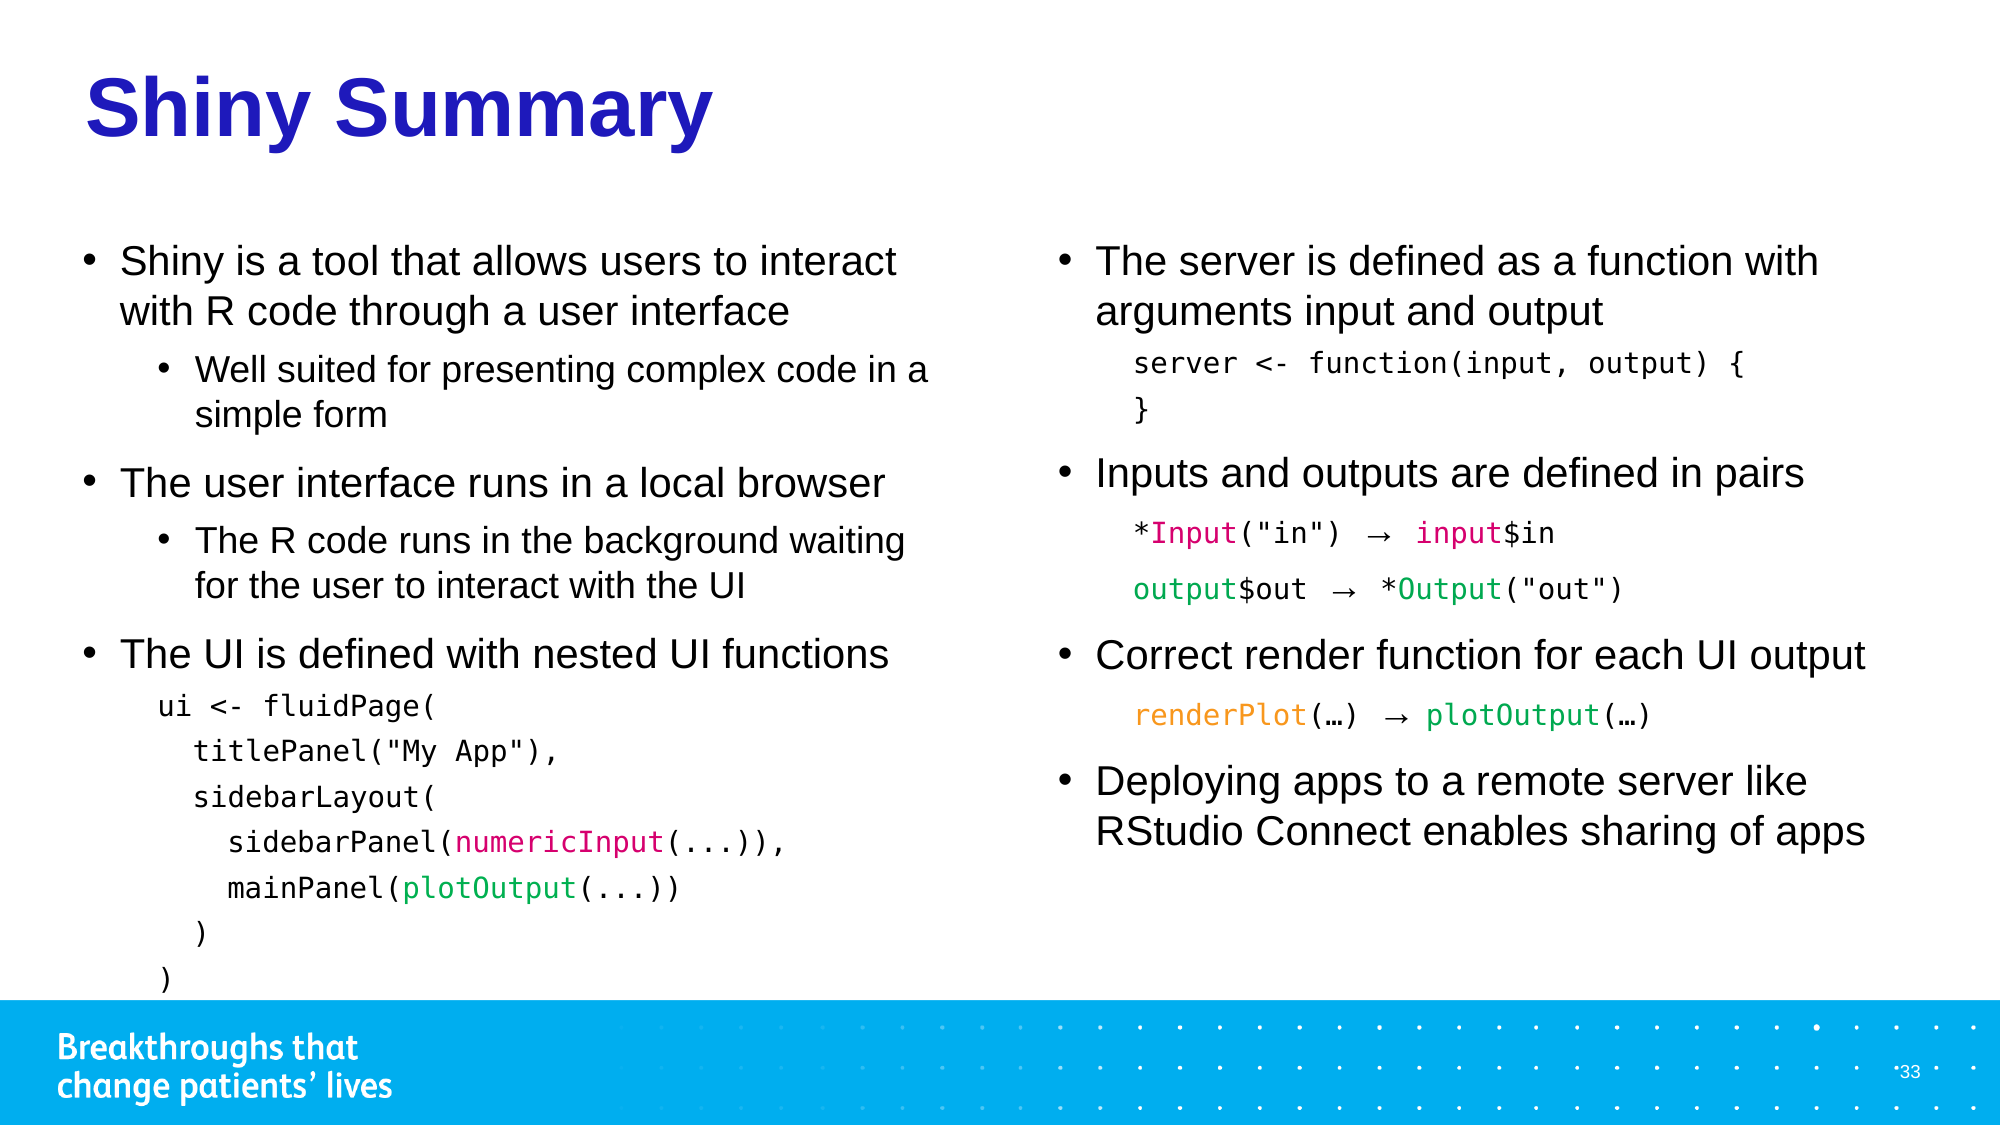

# Shiny Summary
Shiny is a tool that allows users to interact with R code through a user interface
Well suited for presenting complex code in a simple form
The user interface runs in a local browser
The R code runs in the background waiting for the user to interact with the UI
The UI is defined with nested UI functions
ui <- fluidPage(
  titlePanel("My App"),
  sidebarLayout(
    sidebarPanel(numericInput(...)),
    mainPanel(plotOutput(...))
  )
)
The server is defined as a function with arguments input and output
server <- function(input, output) {
}
Inputs and outputs are defined in pairs
*Input("in") → input$in
output$out → *Output("out")
Correct render function for each UI output
renderPlot(…) → plotOutput(…)
Deploying apps to a remote server like RStudio Connect enables sharing of apps

33